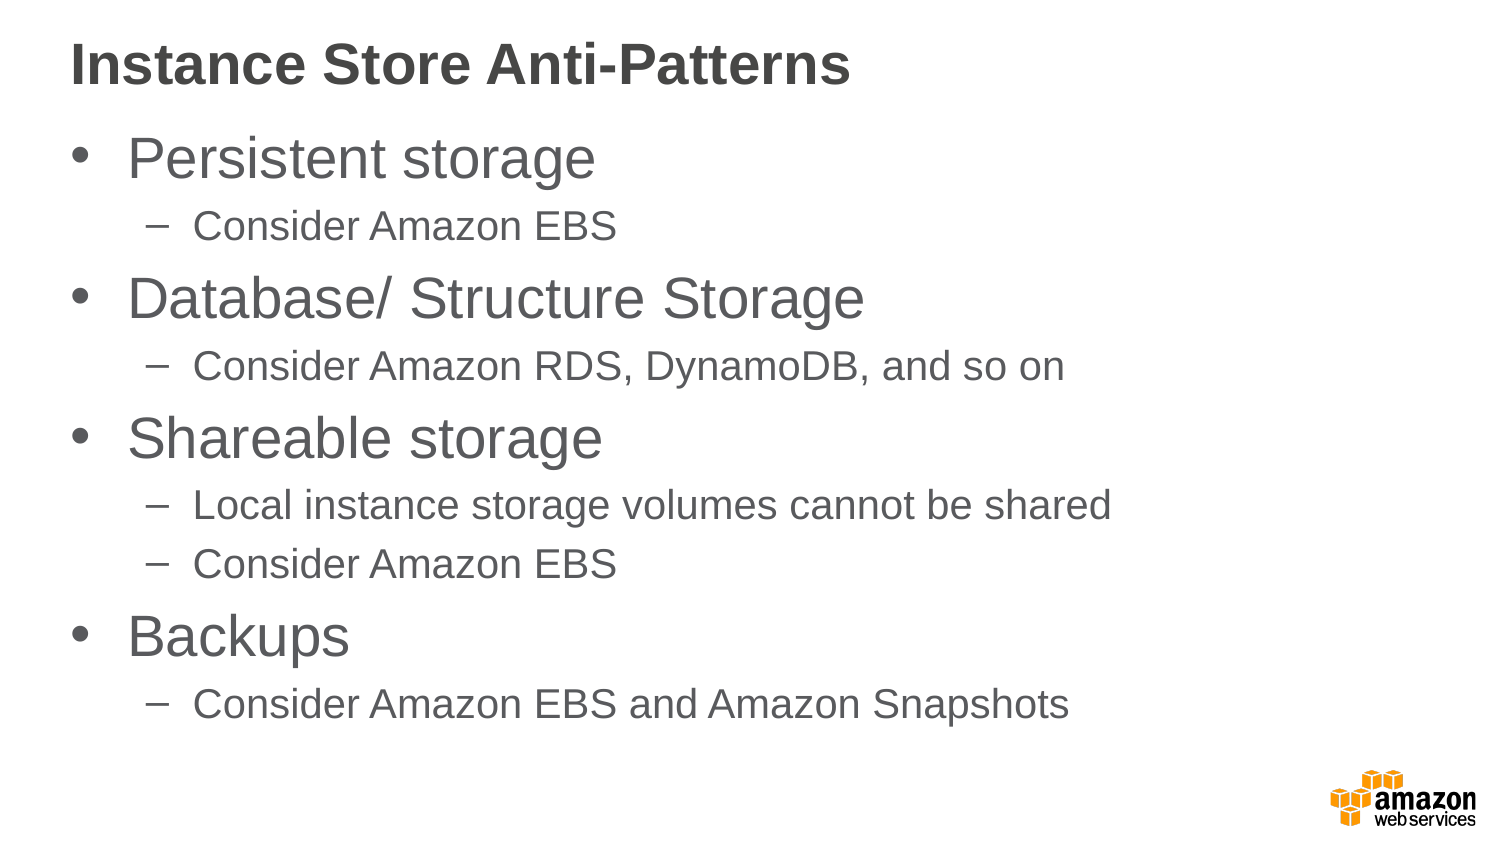

# Instance Store Anti-Patterns
Persistent storage
Consider Amazon EBS
Database/ Structure Storage
Consider Amazon RDS, DynamoDB, and so on
Shareable storage
Local instance storage volumes cannot be shared
Consider Amazon EBS
Backups
Consider Amazon EBS and Amazon Snapshots